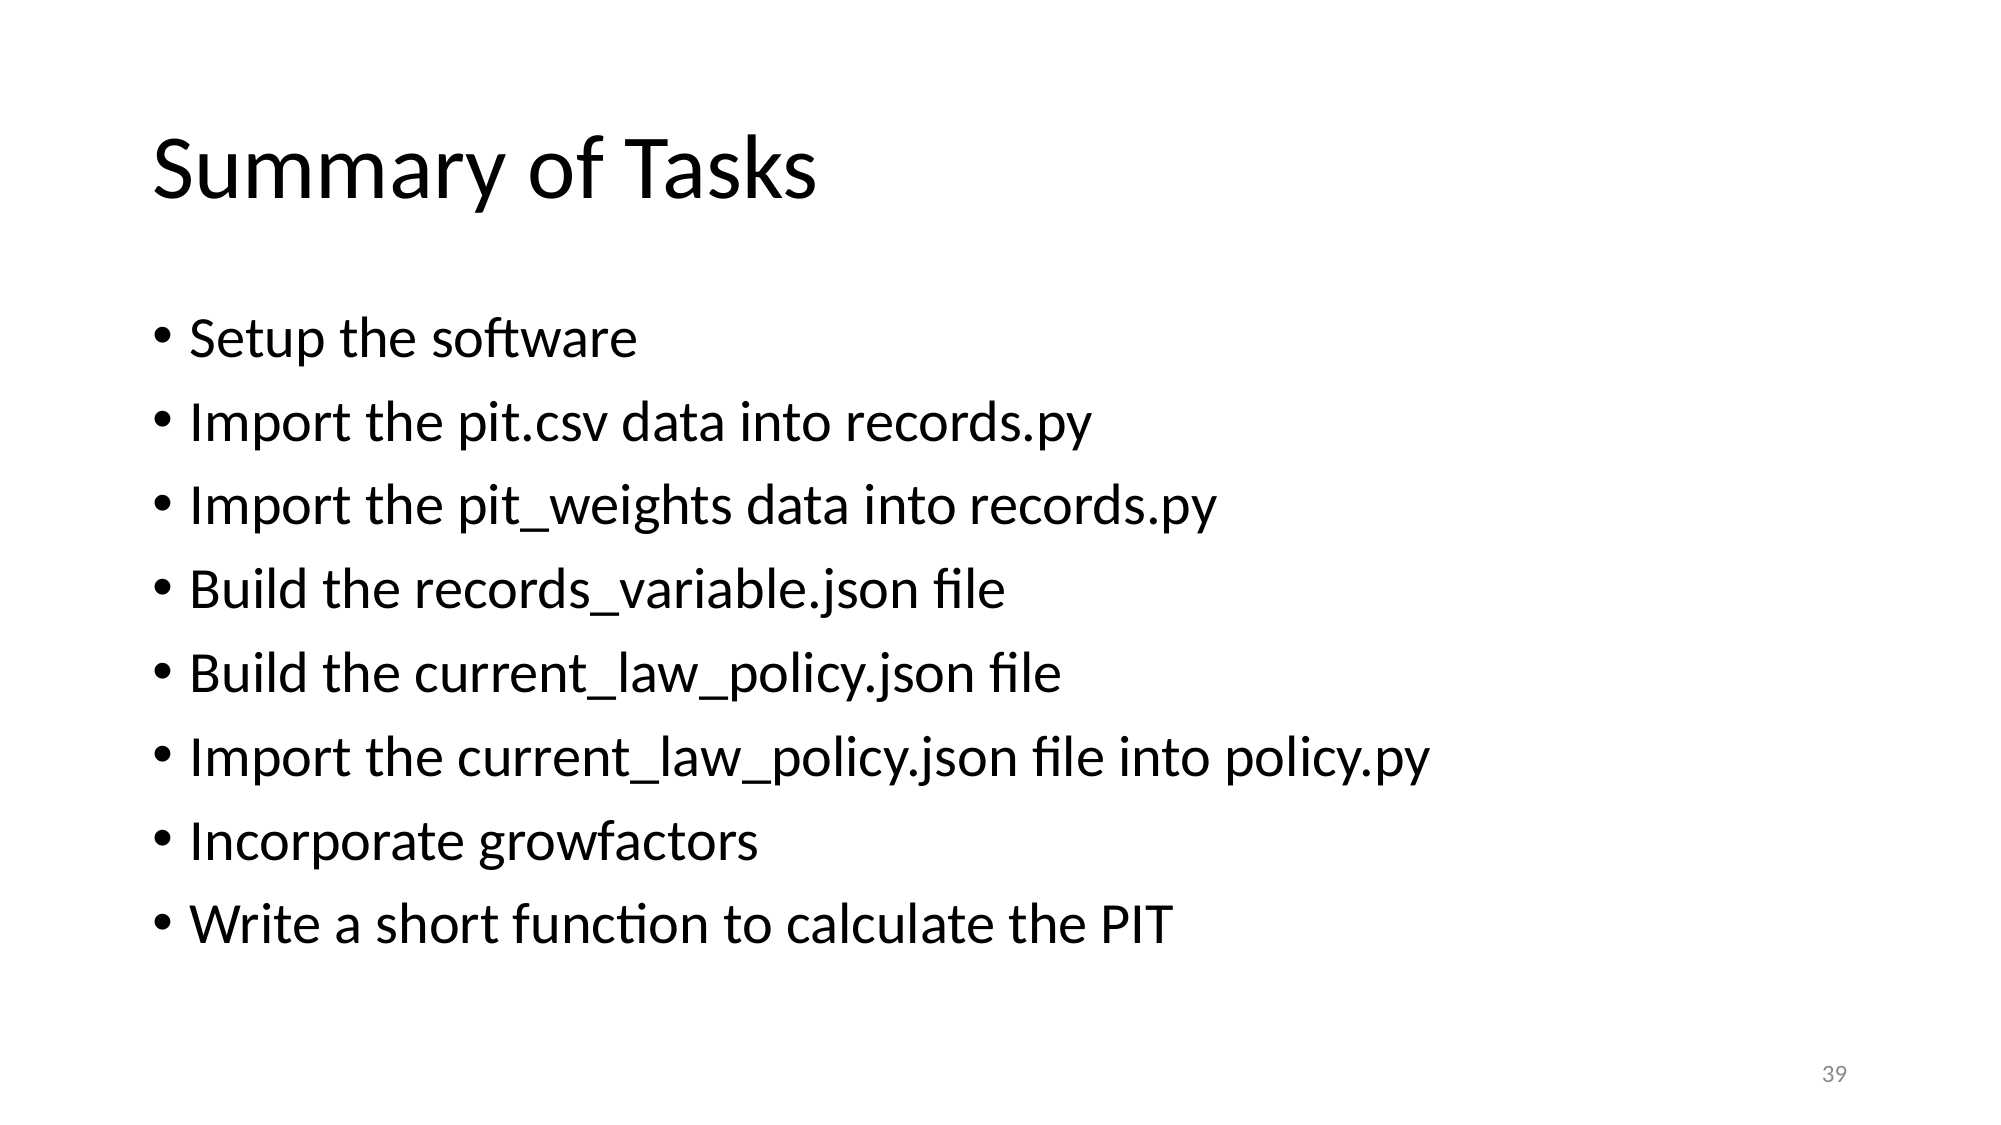

# Summary of Tasks
Setup the software
Import the pit.csv data into records.py
Import the pit_weights data into records.py
Build the records_variable.json file
Build the current_law_policy.json file
Import the current_law_policy.json file into policy.py
Incorporate growfactors
Write a short function to calculate the PIT
39